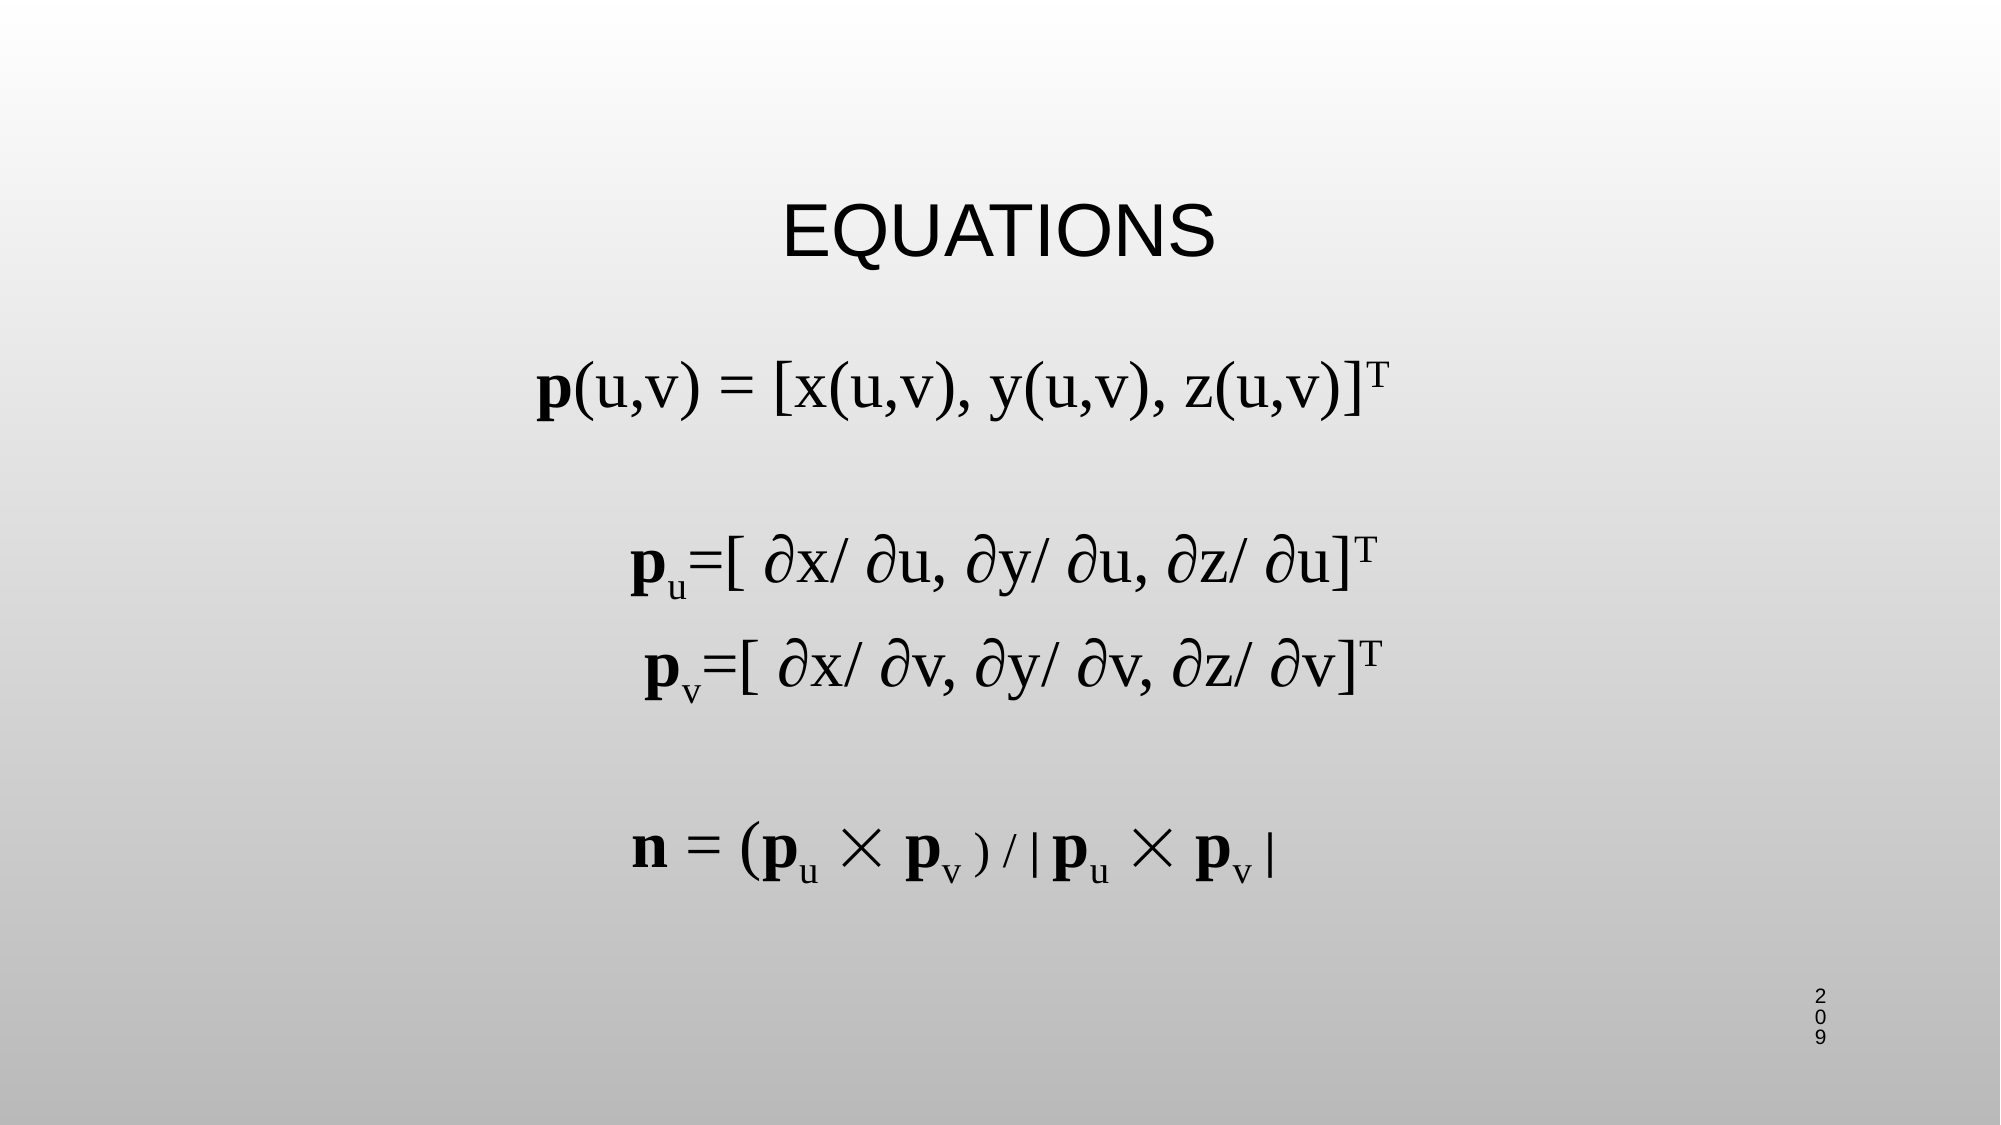

# Equations
p(u,v) = [x(u,v), y(u,v), z(u,v)]T
pu=[ ∂x/ ∂u, ∂y/ ∂u, ∂z/ ∂u]T
pv=[ ∂x/ ∂v, ∂y/ ∂v, ∂z/ ∂v]T
n = (pu × pv ) / | pu × pv |
209